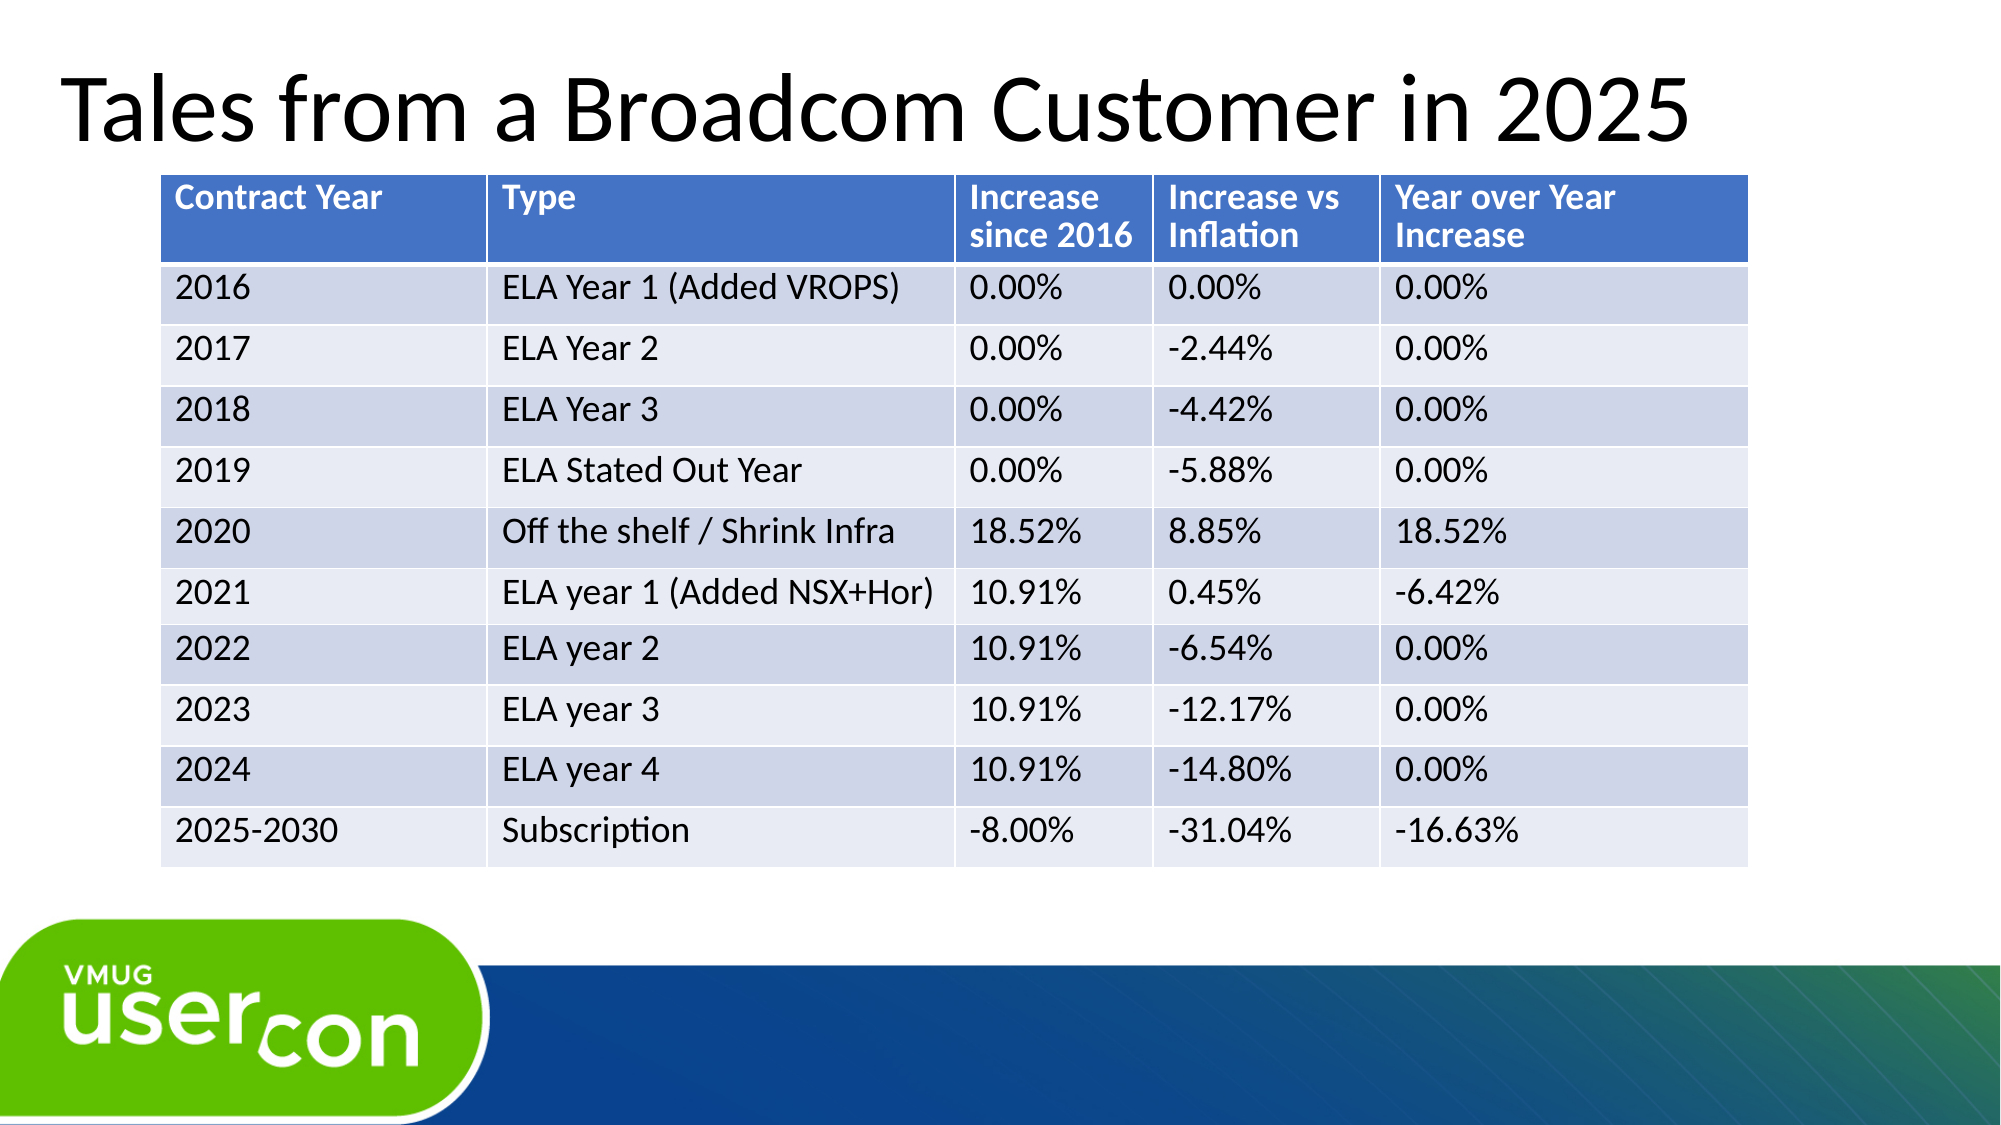

# Tales from a Broadcom Customer in 2025
| Contract Year | Type | Increase since 2016 | Increase vs Inflation | Year over Year Increase |
| --- | --- | --- | --- | --- |
| 2016 | ELA Year 1 (Added VROPS) | 0.00% | 0.00% | 0.00% |
| 2017 | ELA Year 2 | 0.00% | -2.44% | 0.00% |
| 2018 | ELA Year 3 | 0.00% | -4.42% | 0.00% |
| 2019 | ELA Stated Out Year | 0.00% | -5.88% | 0.00% |
| 2020 | Off the shelf / Shrink Infra | 18.52% | 8.85% | 18.52% |
| 2021 | ELA year 1 (Added NSX+Hor) | 10.91% | 0.45% | -6.42% |
| 2022 | ELA year 2 | 10.91% | -6.54% | 0.00% |
| 2023 | ELA year 3 | 10.91% | -12.17% | 0.00% |
| 2024 | ELA year 4 | 10.91% | -14.80% | 0.00% |
| 2025-2030 | Subscription | -8.00% | -31.04% | -16.63% |